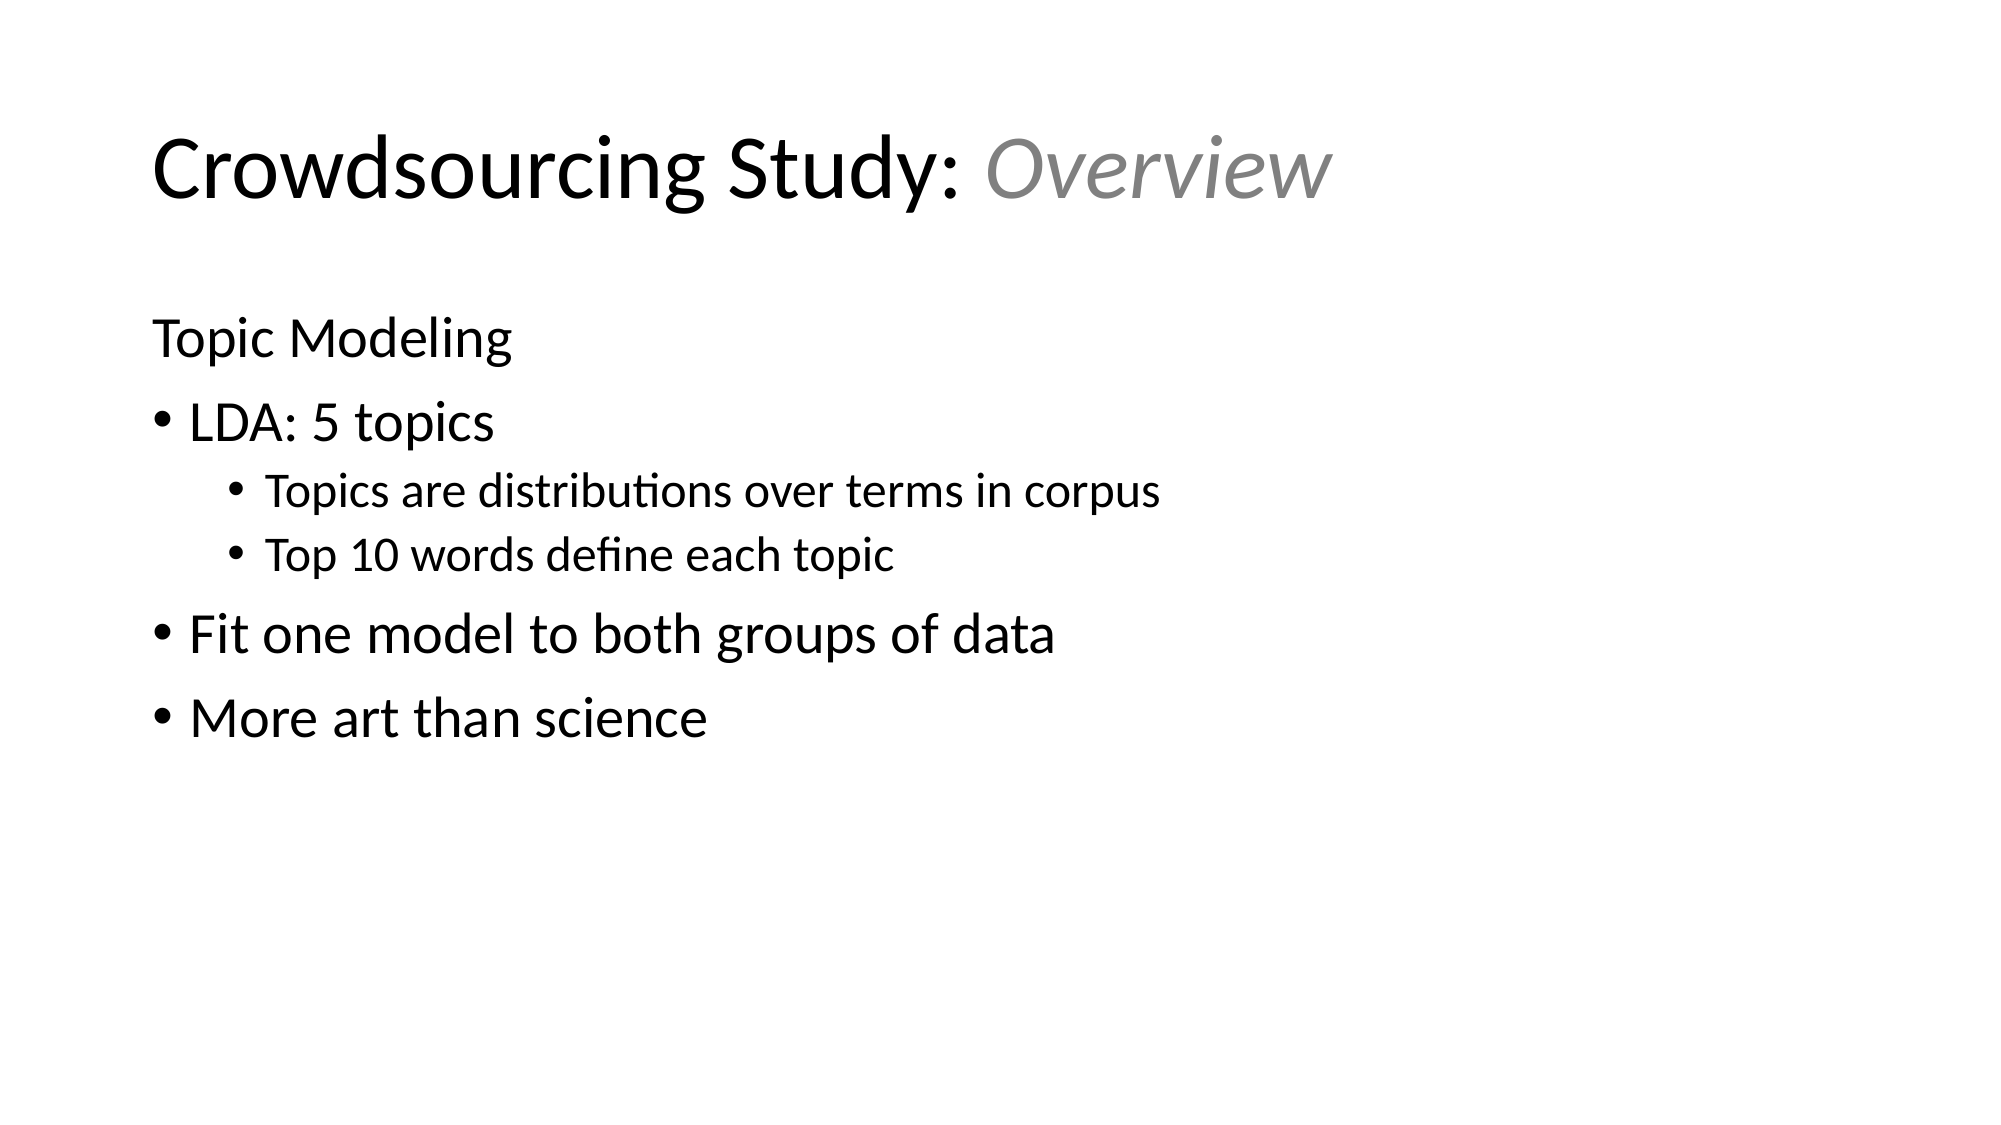

# Crowdsourcing Study: Overview
Topic Modeling
LDA: 5 topics
Topics are distributions over terms in corpus
Top 10 words define each topic
Fit one model to both groups of data
More art than science